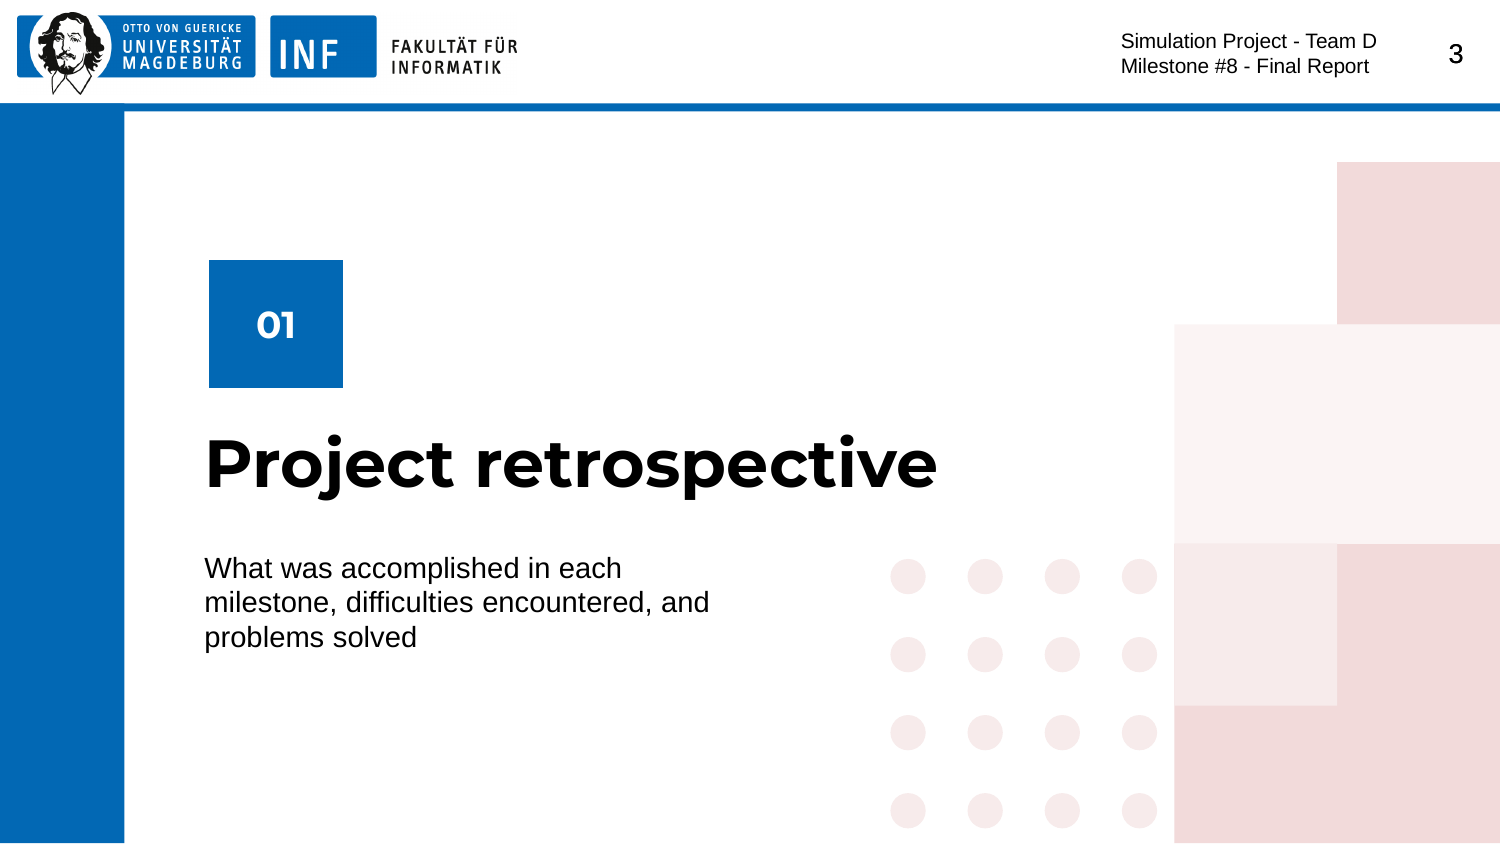

Simulation Project - Team D
Milestone #8 - Final Report
3
3
01
# Project retrospective
What was accomplished in each milestone, difficulties encountered, and problems solved